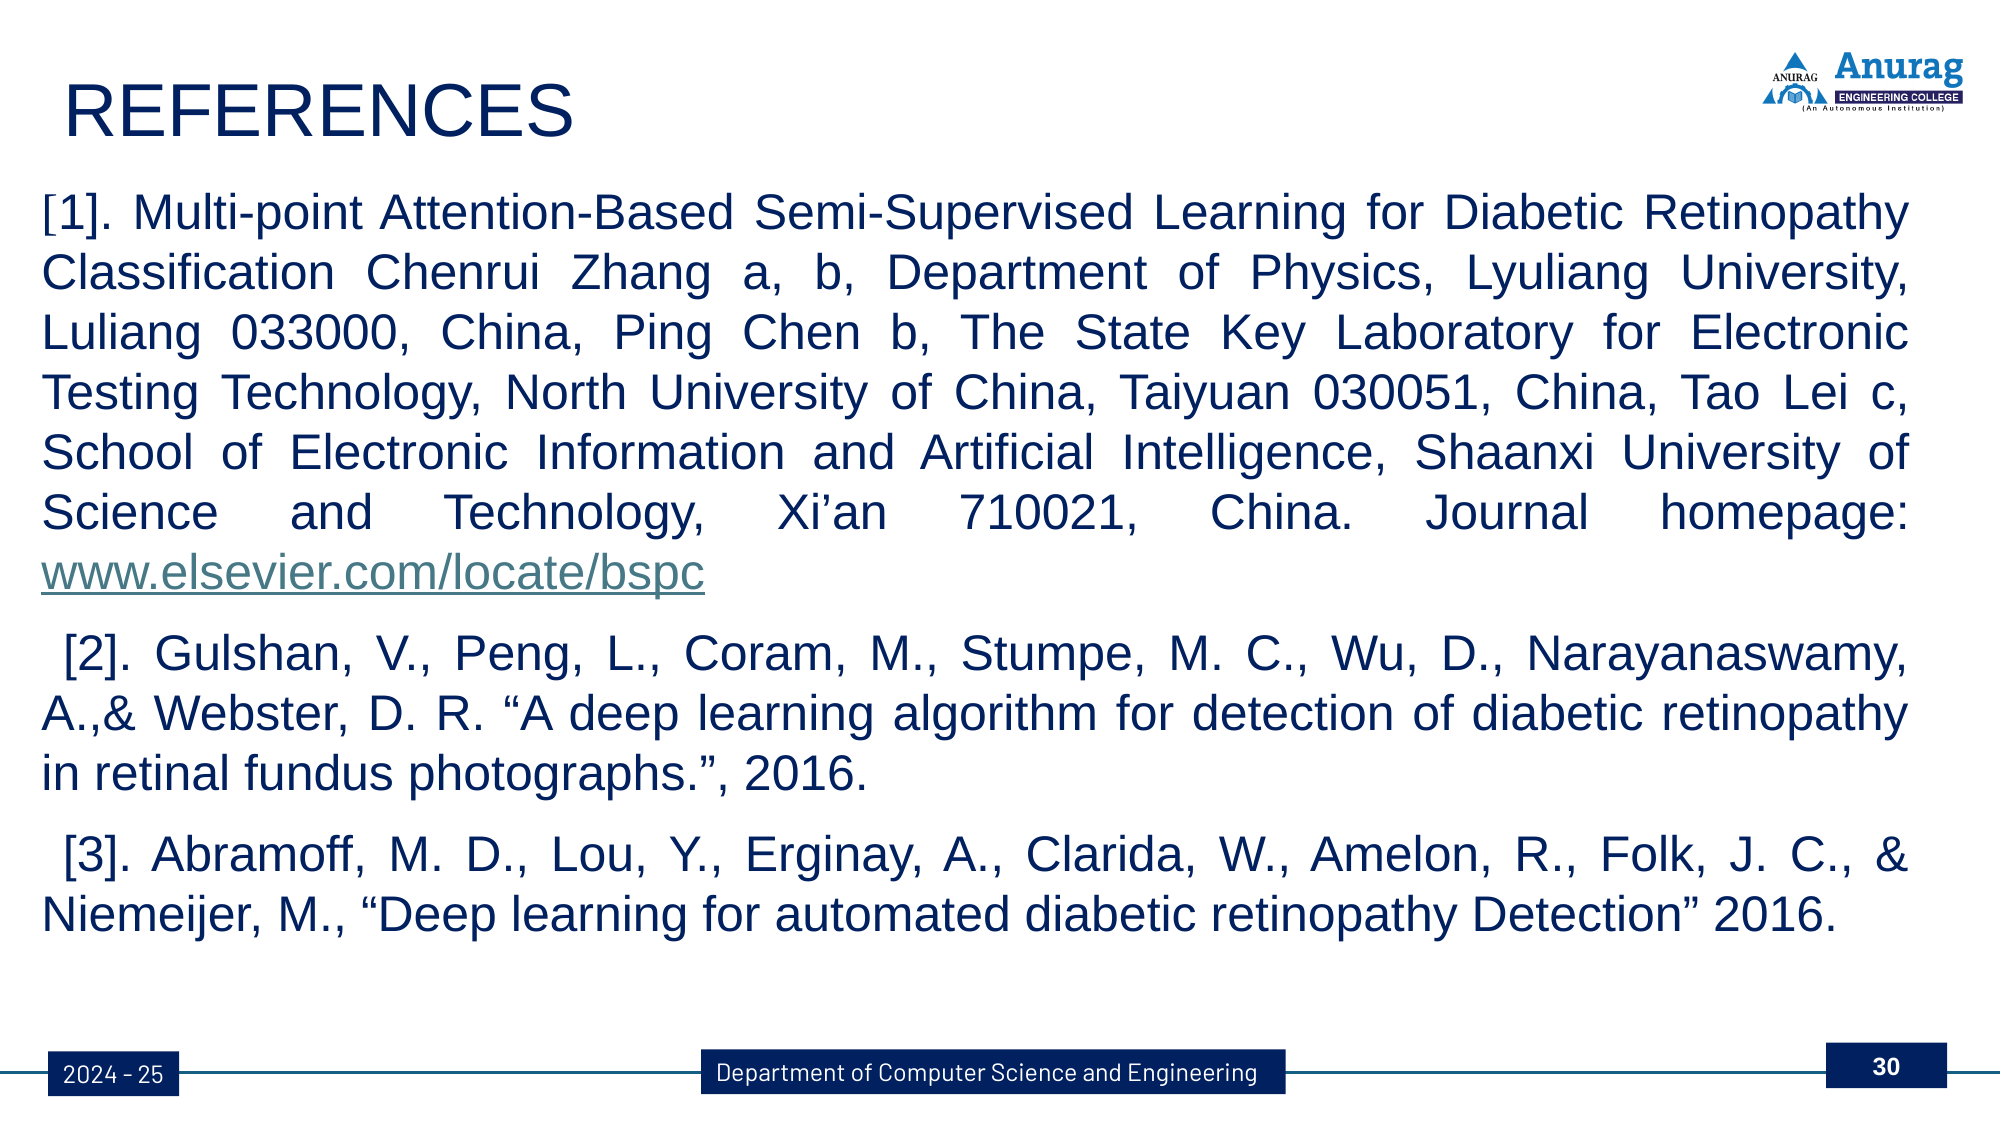

# REFERENCES
[1]. Multi-point Attention-Based Semi-Supervised Learning for Diabetic Retinopathy Classification Chenrui Zhang a, b, Department of Physics, Lyuliang University, Luliang 033000, China, Ping Chen b, The State Key Laboratory for Electronic Testing Technology, North University of China, Taiyuan 030051, China, Tao Lei c, School of Electronic Information and Artificial Intelligence, Shaanxi University of Science and Technology, Xi’an 710021, China. Journal homepage: www.elsevier.com/locate/bspc
 [2]. Gulshan, V., Peng, L., Coram, M., Stumpe, M. C., Wu, D., Narayanaswamy, A.,& Webster, D. R. “A deep learning algorithm for detection of diabetic retinopathy in retinal fundus photographs.”, 2016.
 [3]. Abramoff, M. D., Lou, Y., Erginay, A., Clarida, W., Amelon, R., Folk, J. C., & Niemeijer, M., “Deep learning for automated diabetic retinopathy Detection” 2016.

30